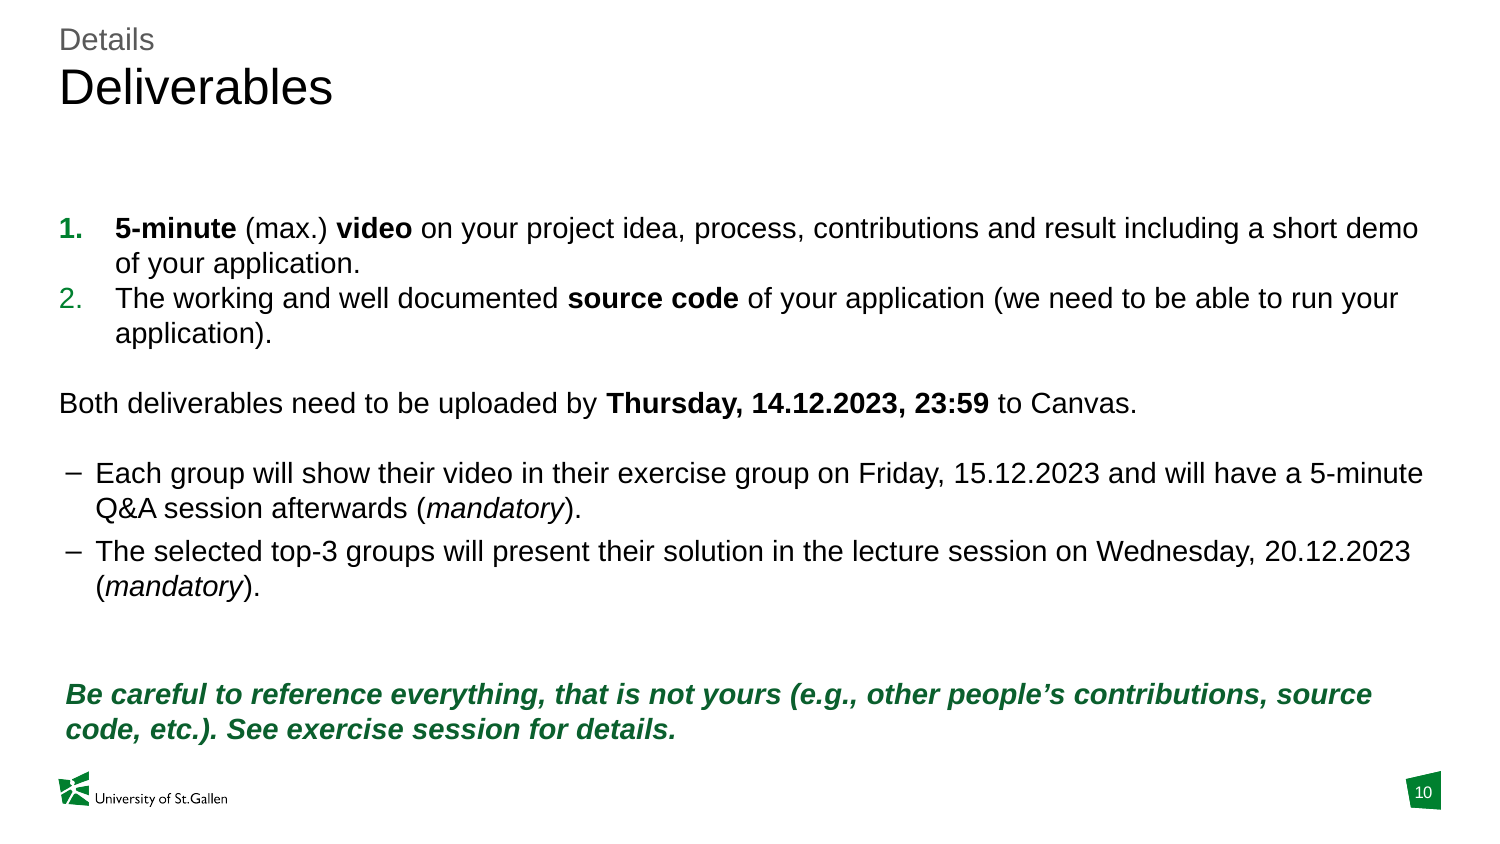

Details
# Deliverables
5-minute (max.) video on your project idea, process, contributions and result including a short demo of your application.
The working and well documented source code of your application (we need to be able to run your application).

Both deliverables need to be uploaded by Thursday, 14.12.2023, 23:59 to Canvas.

Each group will show their video in their exercise group on Friday, 15.12.2023 and will have a 5-minute Q&A session afterwards (mandatory).
The selected top-3 groups will present their solution in the lecture session on Wednesday, 20.12.2023 (mandatory).

Be careful to reference everything, that is not yours (e.g., other people’s contributions, source code, etc.). See exercise session for details.
10